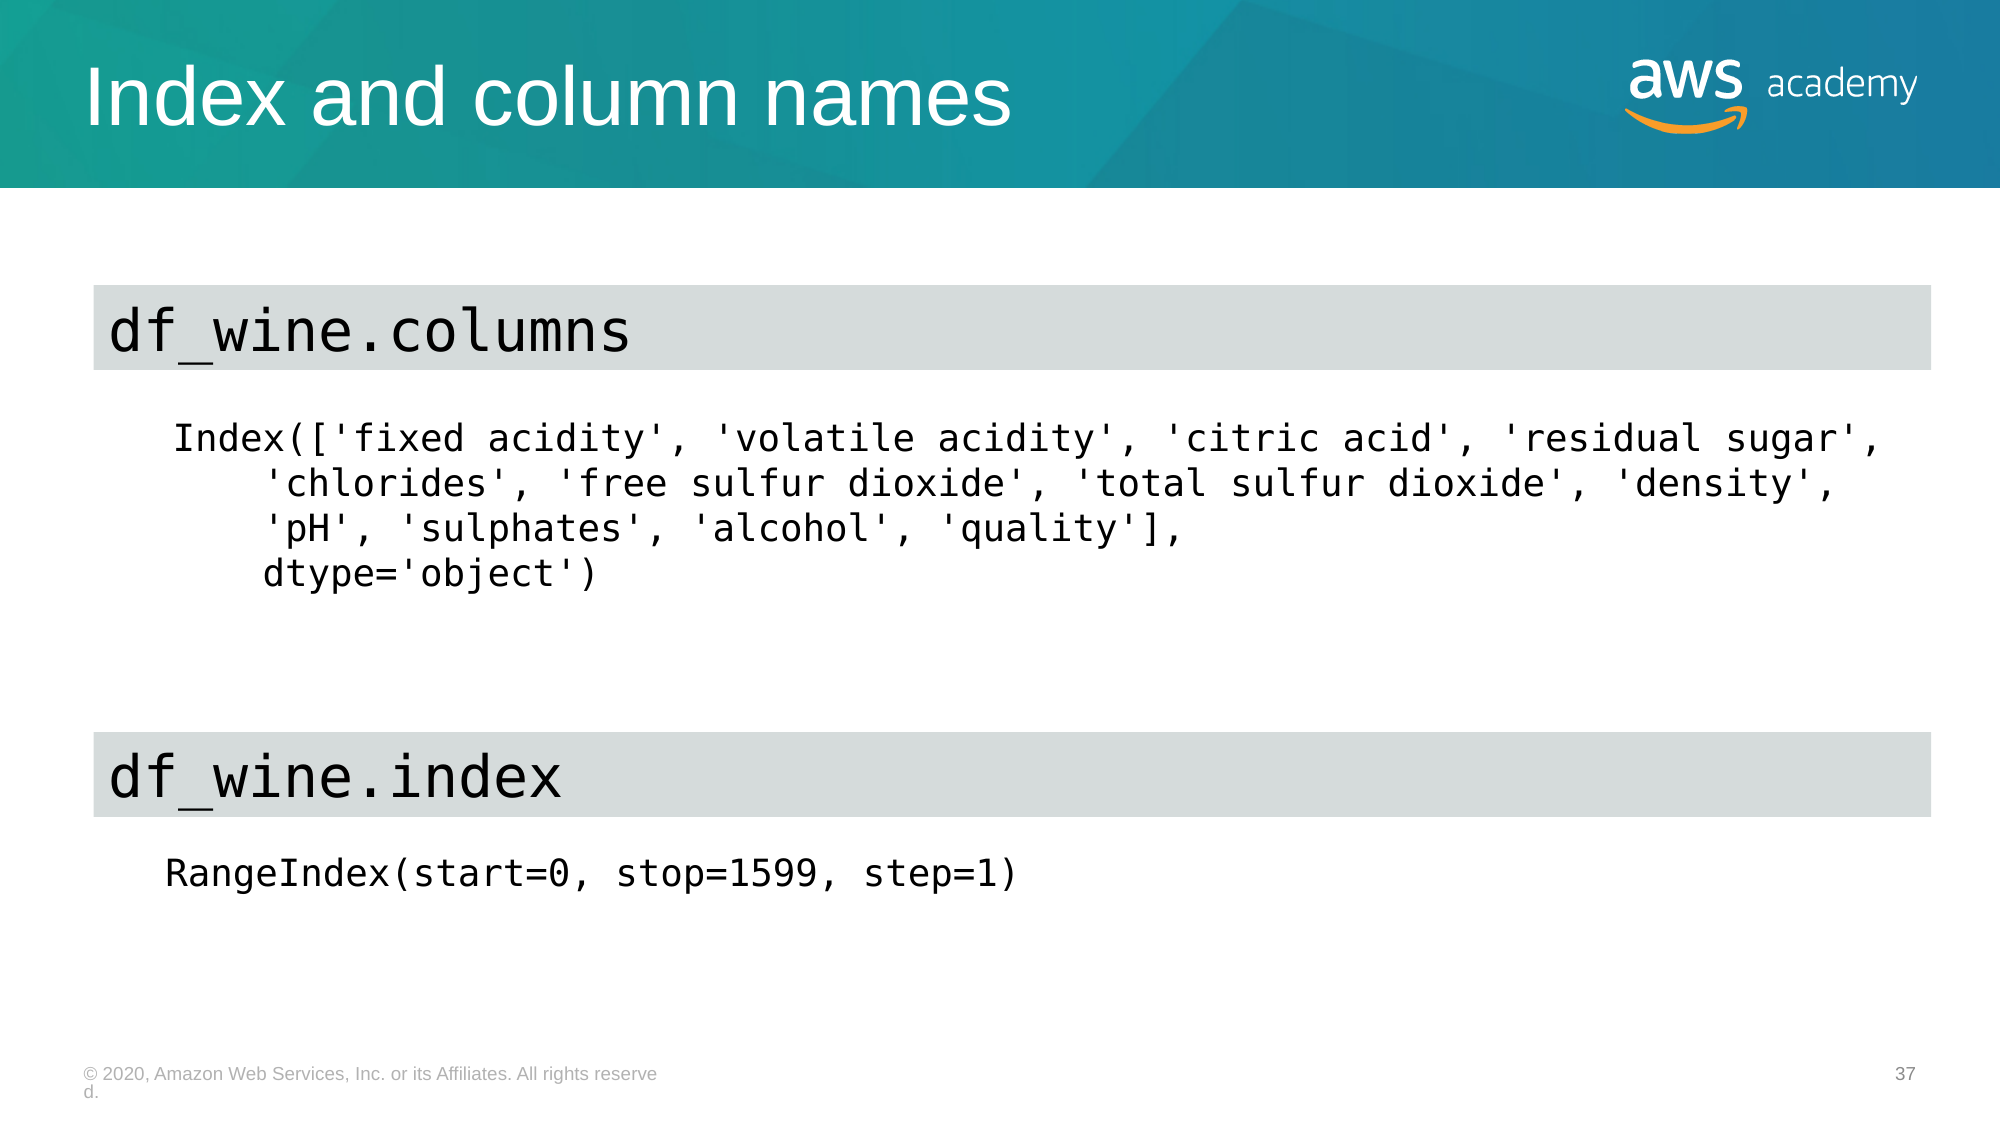

# Index and column names
df_wine.columns
Index(['fixed acidity', 'volatile acidity', 'citric acid', 'residual sugar',
    'chlorides', 'free sulfur dioxide', 'total sulfur dioxide', 'density',
    'pH', 'sulphates', 'alcohol', 'quality'],
    dtype='object')
df_wine.index
RangeIndex(start=0, stop=1599, step=1)
© 2020, Amazon Web Services, Inc. or its Affiliates. All rights reserved.
37